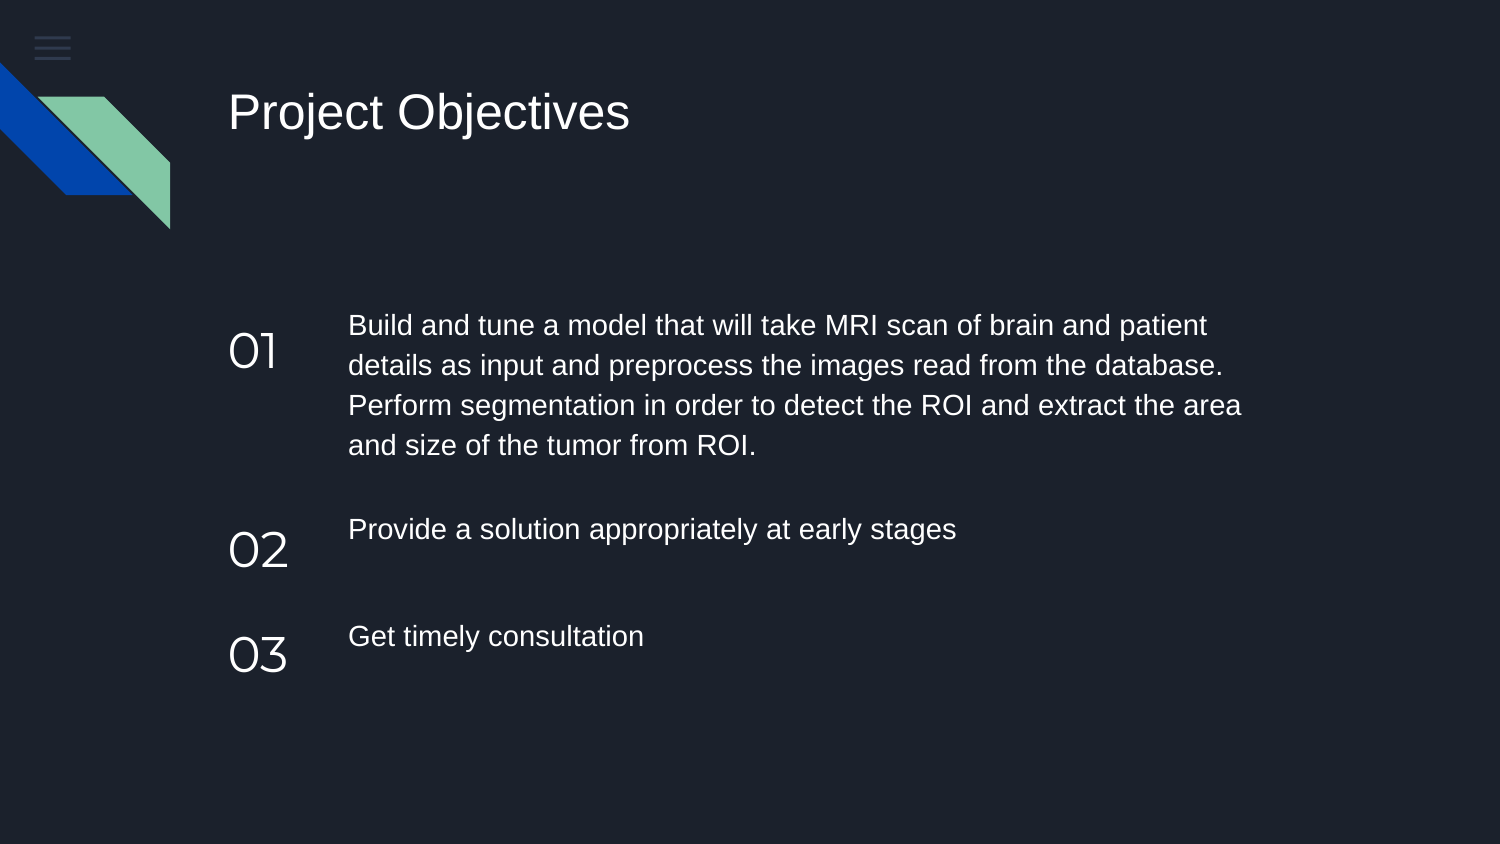

# Project Objectives
Build and tune a model that will take MRI scan of brain and patient details as input and preprocess the images read from the database. Perform segmentation in order to detect the ROI and extract the area and size of the tumor from ROI.

01

Provide a solution appropriately at early stages

02

Get timely consultation

03